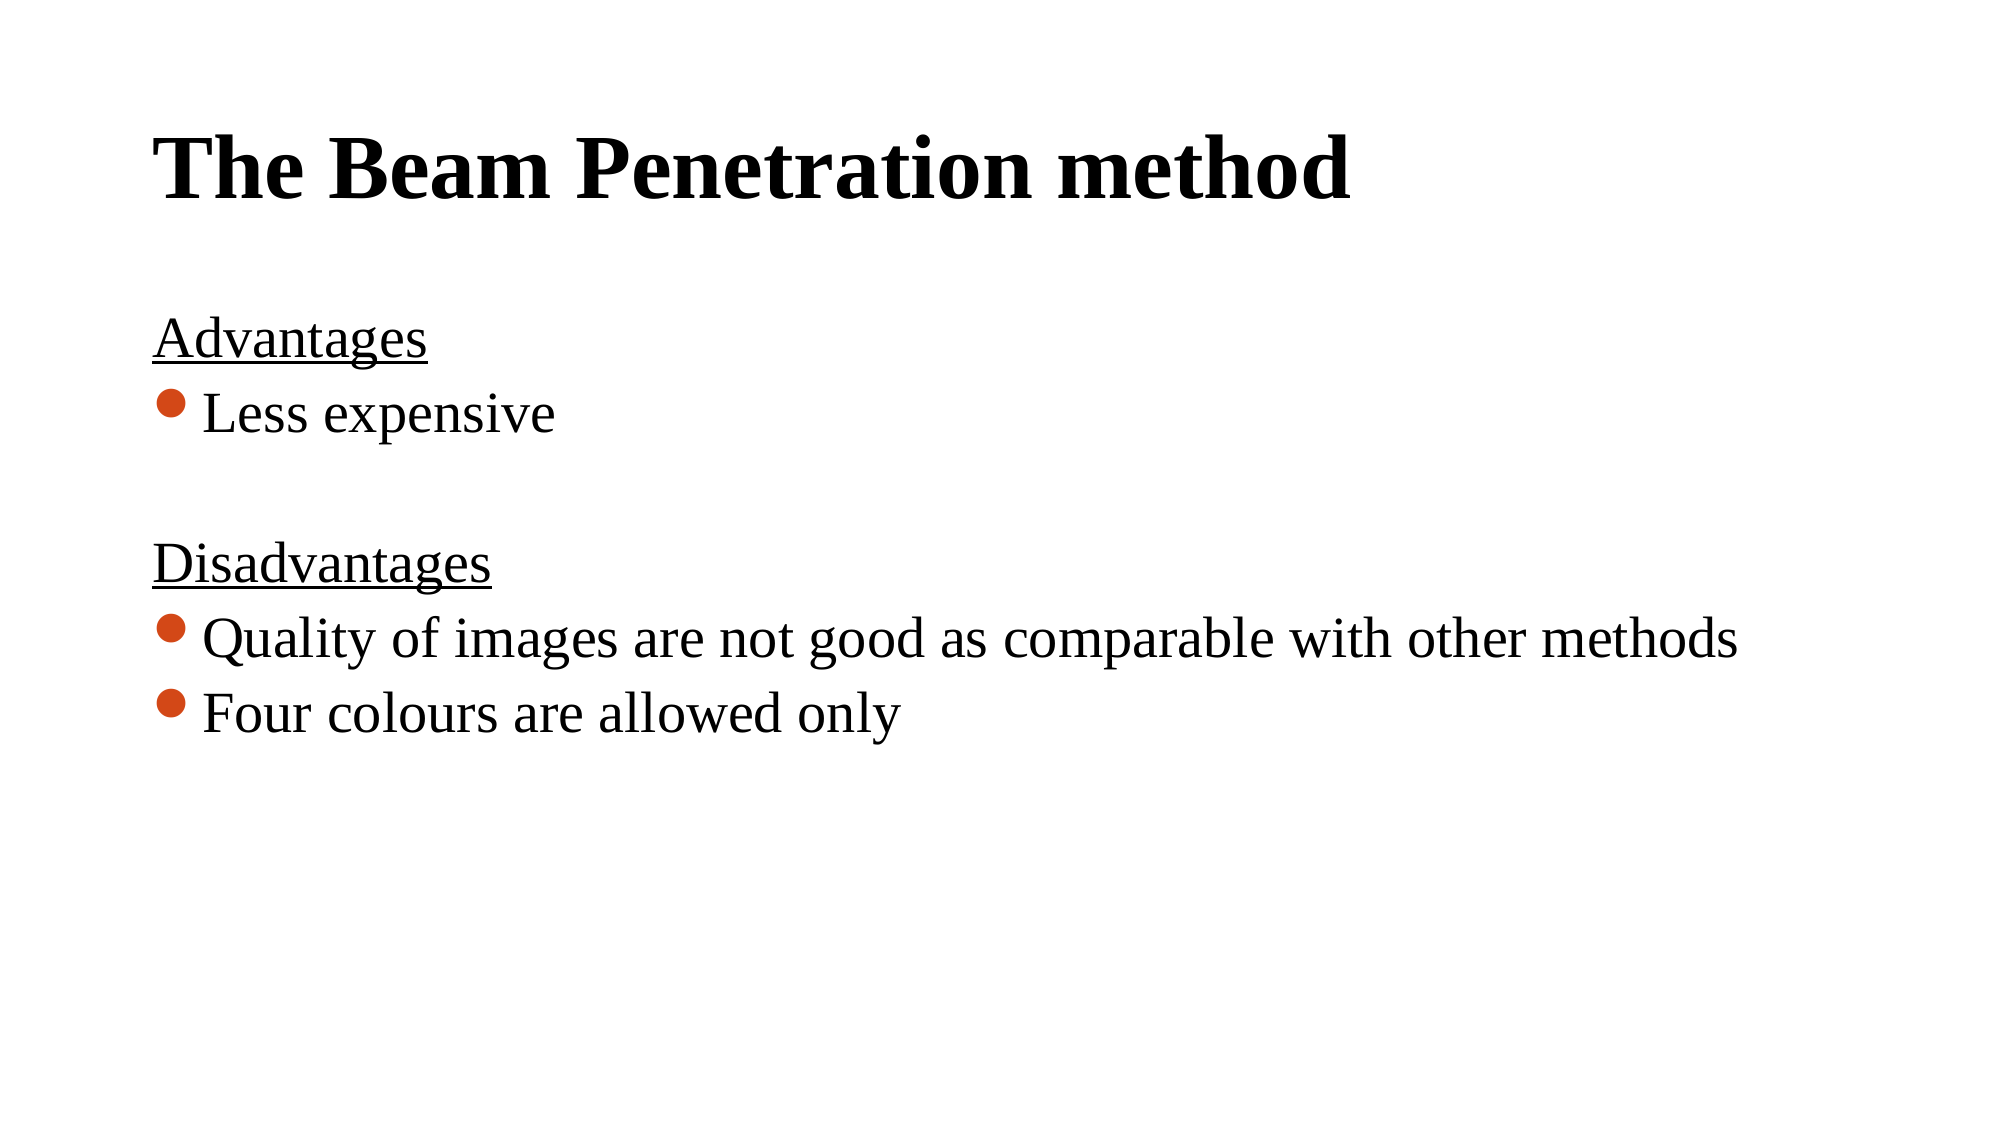

# The Beam Penetration method
Advantages
Less expensive

Disadvantages
Quality of images are not good as comparable with other methods
Four colours are allowed only